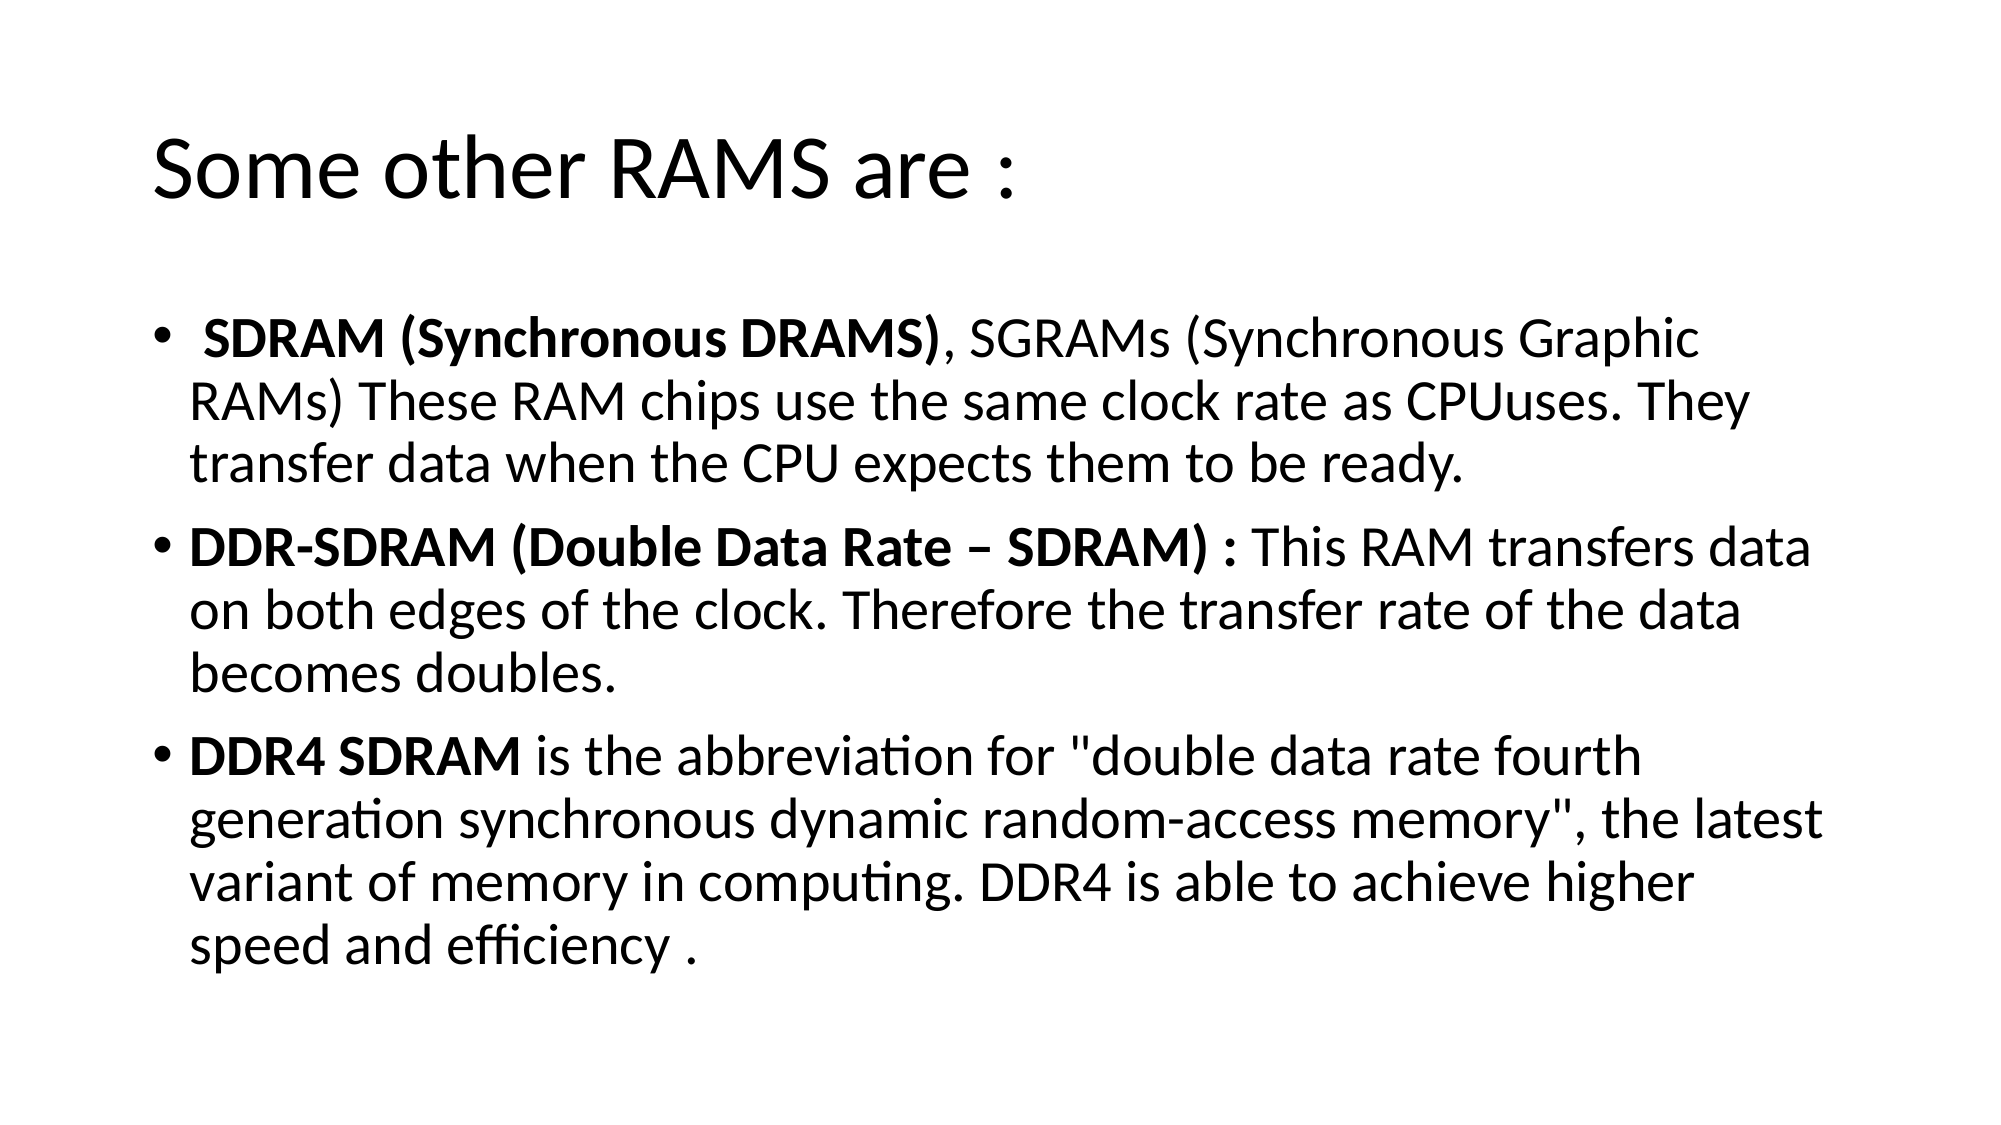

# Some other RAMS are :
 SDRAM (Synchronous DRAMS), SGRAMs (Synchronous Graphic RAMs) These RAM chips use the same clock rate as CPUuses. They transfer data when the CPU expects them to be ready.
DDR-SDRAM (Double Data Rate – SDRAM) : This RAM transfers data on both edges of the clock. Therefore the transfer rate of the data becomes doubles.
DDR4 SDRAM is the abbreviation for "double data rate fourth generation synchronous dynamic random-access memory", the latest variant of memory in computing. DDR4 is able to achieve higher speed and efficiency .